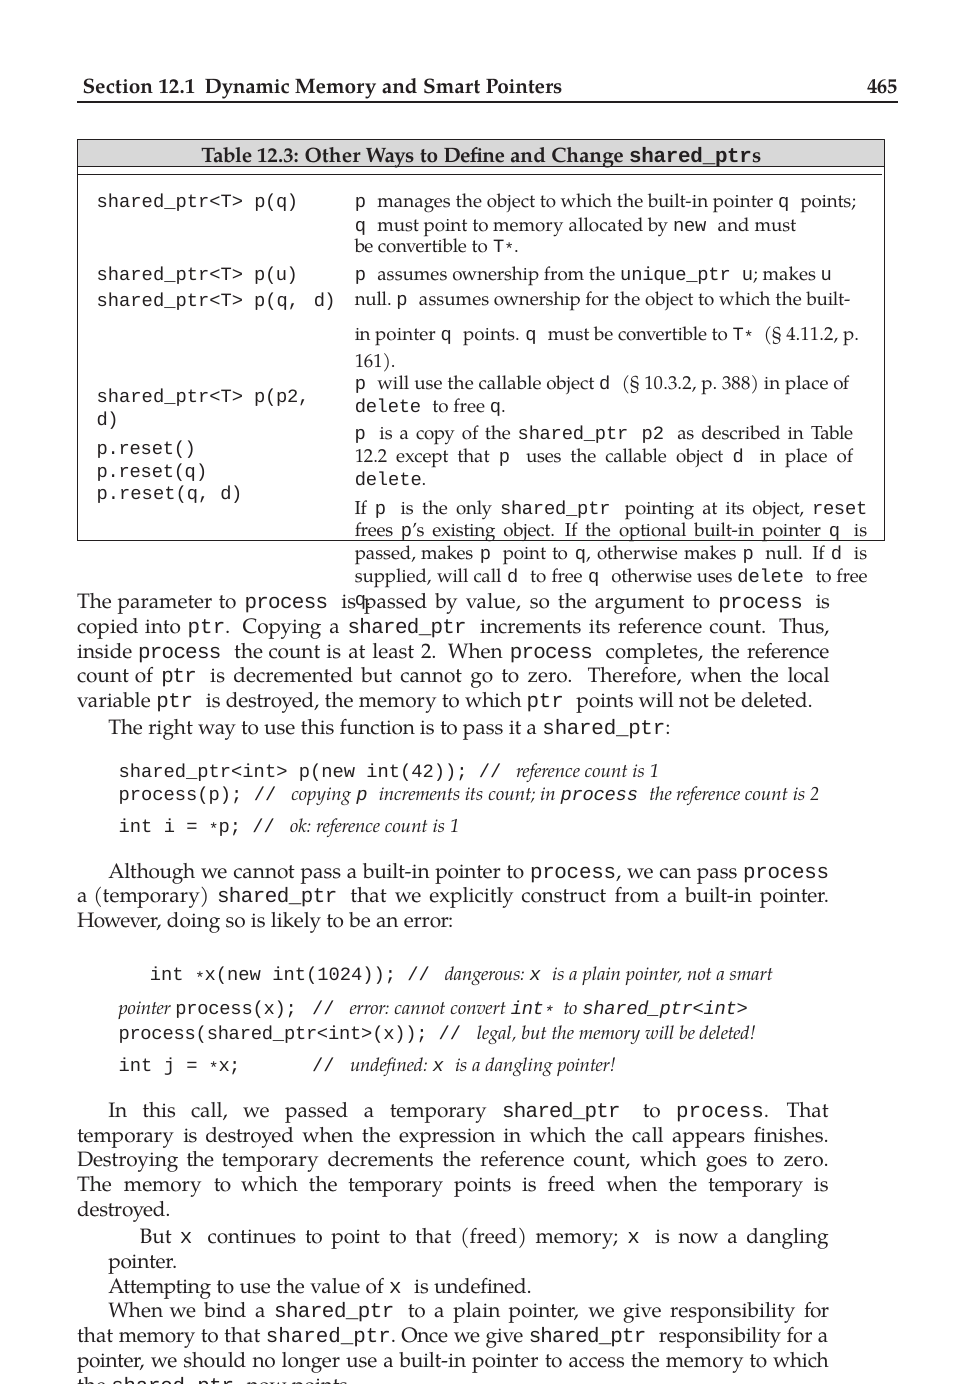

Section 12.1 Dynamic Memory and Smart Pointers
465

Table 12.3: Other Ways to Define and Change shared_ptrs

shared_ptr<T> p(q)
p manages the object to which the built-in pointer q points;
q must point to memory allocated by new and must be convertible to T*.
p assumes ownership from the unique_ptr u; makes u null. p assumes ownership for the object to which the built-in pointer q points. q must be convertible to T* (§ 4.11.2, p. 161).
p will use the callable object d (§ 10.3.2, p. 388) in place of
delete to free q.
p is a copy of the shared_ptr p2 as described in Table 12.2 except that p uses the callable object d in place of delete.
If p is the only shared_ptr pointing at its object, reset frees p’s existing object. If the optional built-in pointer q is passed, makes p point to q, otherwise makes p null. If d is supplied, will call d to free q otherwise uses delete to free q.
shared_ptr<T> p(u) shared_ptr<T> p(q, d)
shared_ptr<T> p(p2, d)
p.reset() p.reset(q) p.reset(q, d)
The parameter to process is passed by value, so the argument to process is copied into ptr. Copying a shared_ptr increments its reference count. Thus, inside process the count is at least 2. When process completes, the reference count of ptr is decremented but cannot go to zero. Therefore, when the local variable ptr is destroyed, the memory to which ptr points will not be deleted.
The right way to use this function is to pass it a shared_ptr:
shared_ptr<int> p(new int(42)); // reference count is 1
process(p); // copying p increments its count; in process the reference count is 2
int i = *p; // ok: reference count is 1
Although we cannot pass a built-in pointer to process, we can pass process a (temporary) shared_ptr that we explicitly construct from a built-in pointer. However, doing so is likely to be an error:
int *x(new int(1024)); // dangerous: x is a plain pointer, not a smart pointer process(x);	// error: cannot convert int* to shared_ptr<int> process(shared_ptr<int>(x)); // legal, but the memory will be deleted! int j = *x;	// undefined: x is a dangling pointer!
In this call, we passed a temporary shared_ptr to process. That temporary is destroyed when the expression in which the call appears finishes. Destroying the temporary decrements the reference count, which goes to zero. The memory to which the temporary points is freed when the temporary is destroyed.
But x continues to point to that (freed) memory; x is now a dangling pointer.
Attempting to use the value of x is undefined.
When we bind a shared_ptr to a plain pointer, we give responsibility for that memory to that shared_ptr. Once we give shared_ptr responsibility for a pointer, we should no longer use a built-in pointer to access the memory to which the shared_ptr now points.